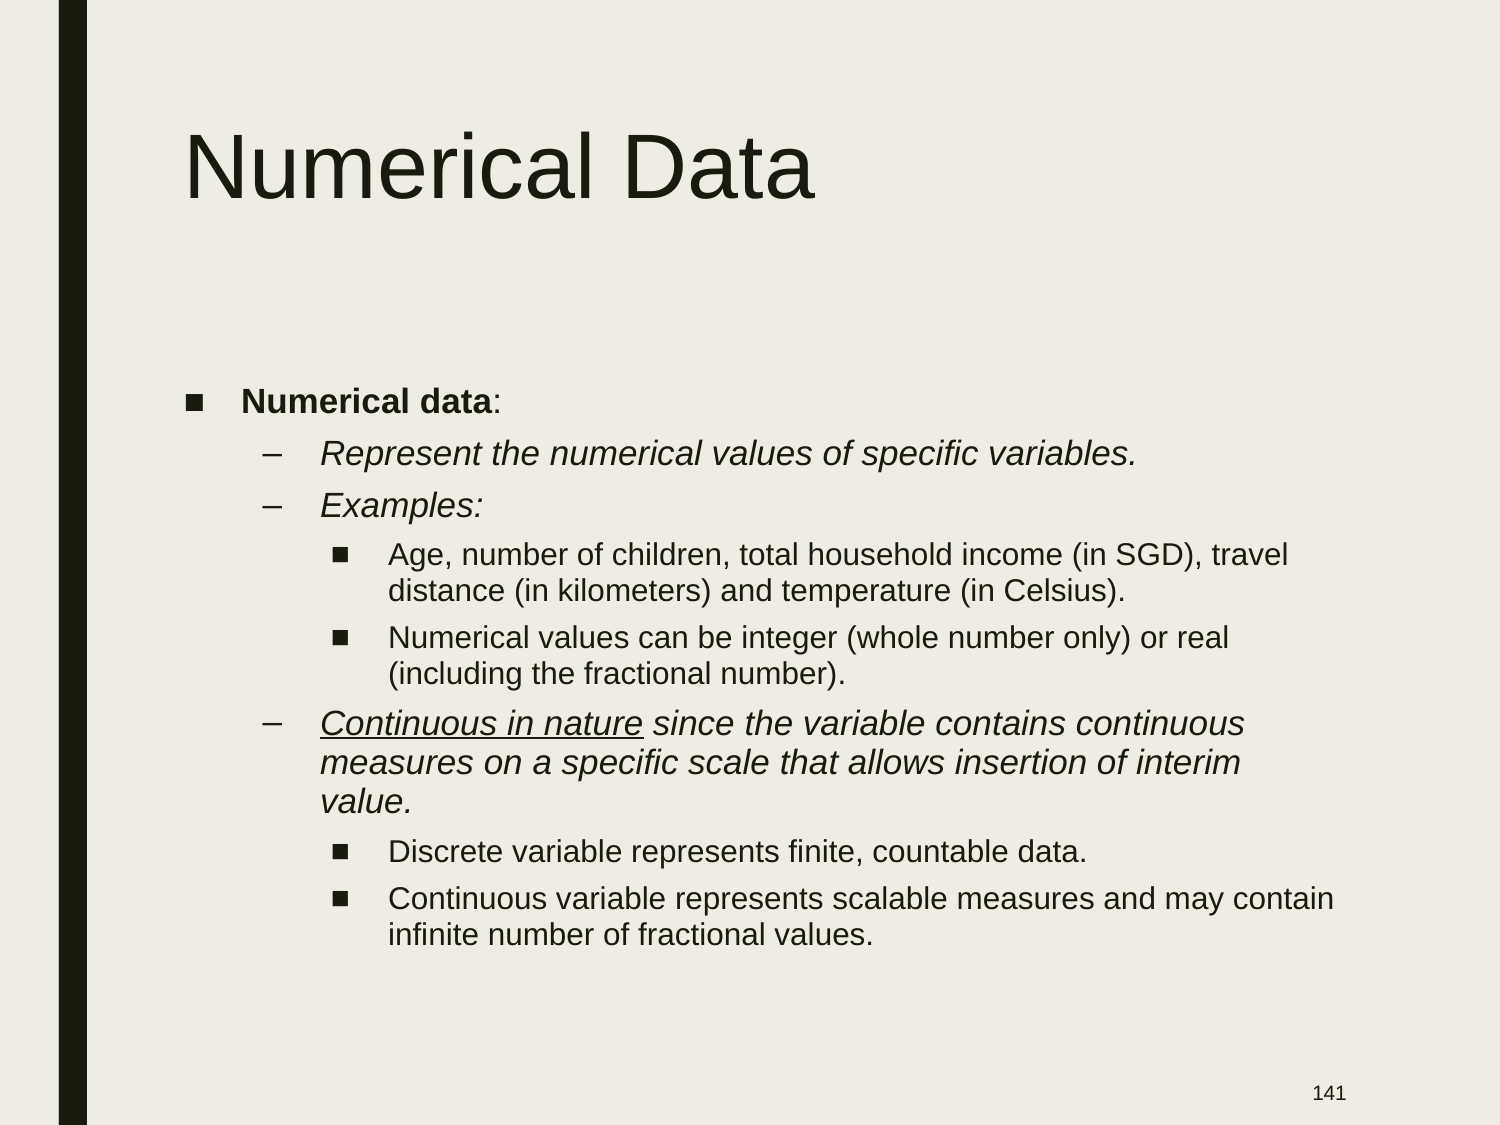

# Numerical Data
Numerical data:
Represent the numerical values of specific variables.
Examples:
Age, number of children, total household income (in SGD), travel distance (in kilometers) and temperature (in Celsius).
Numerical values can be integer (whole number only) or real (including the fractional number).
Continuous in nature since the variable contains continuous measures on a specific scale that allows insertion of interim value.
Discrete variable represents finite, countable data.
Continuous variable represents scalable measures and may contain infinite number of fractional values.
141